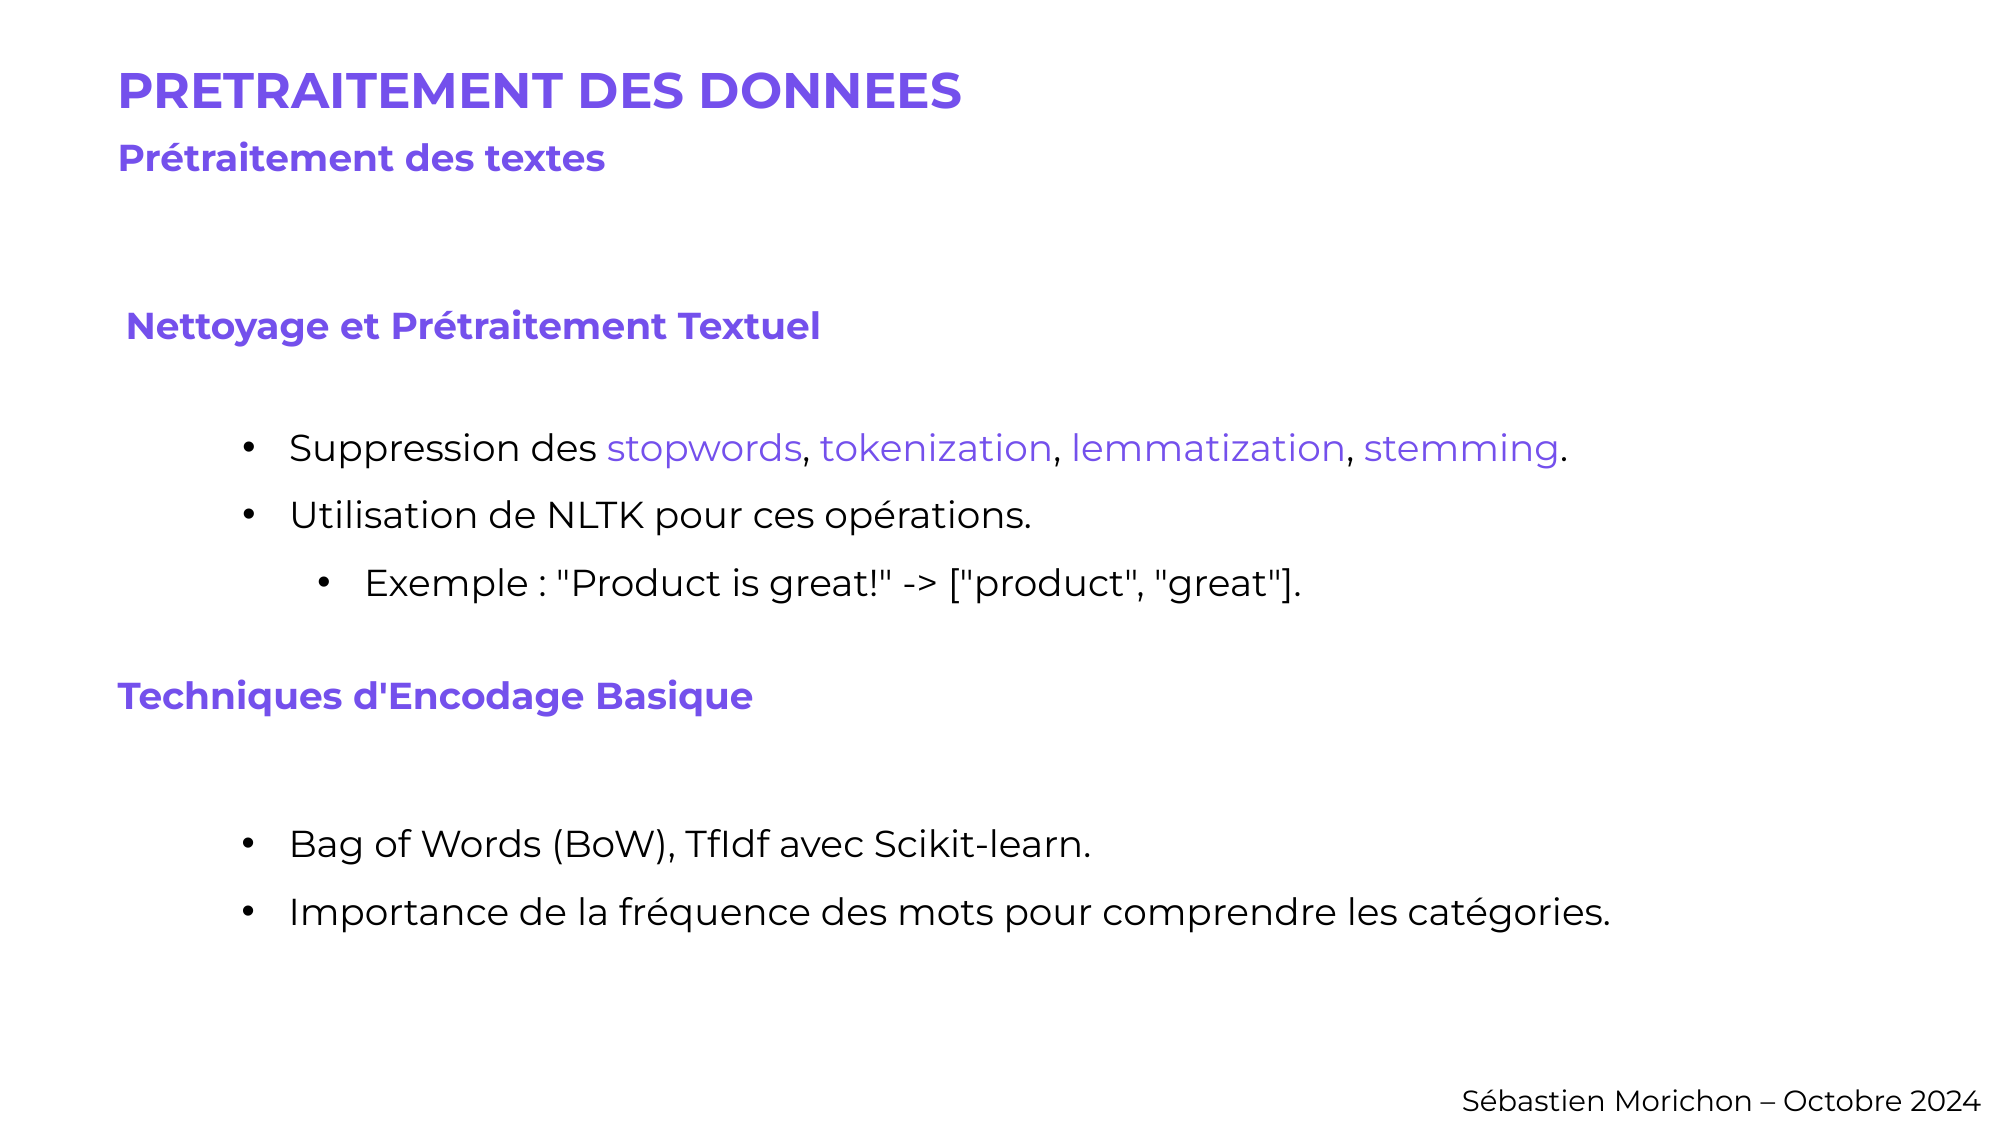

PRETRAITEMENT DES DONNEES
Prétraitement des textes
Nettoyage et Prétraitement Textuel
Suppression des stopwords, tokenization, lemmatization, stemming.
Utilisation de NLTK pour ces opérations.
Exemple : "Product is great!" -> ["product", "great"].
Techniques d'Encodage Basique
Bag of Words (BoW), TfIdf avec Scikit-learn.
Importance de la fréquence des mots pour comprendre les catégories.
Sébastien Morichon – Octobre 2024